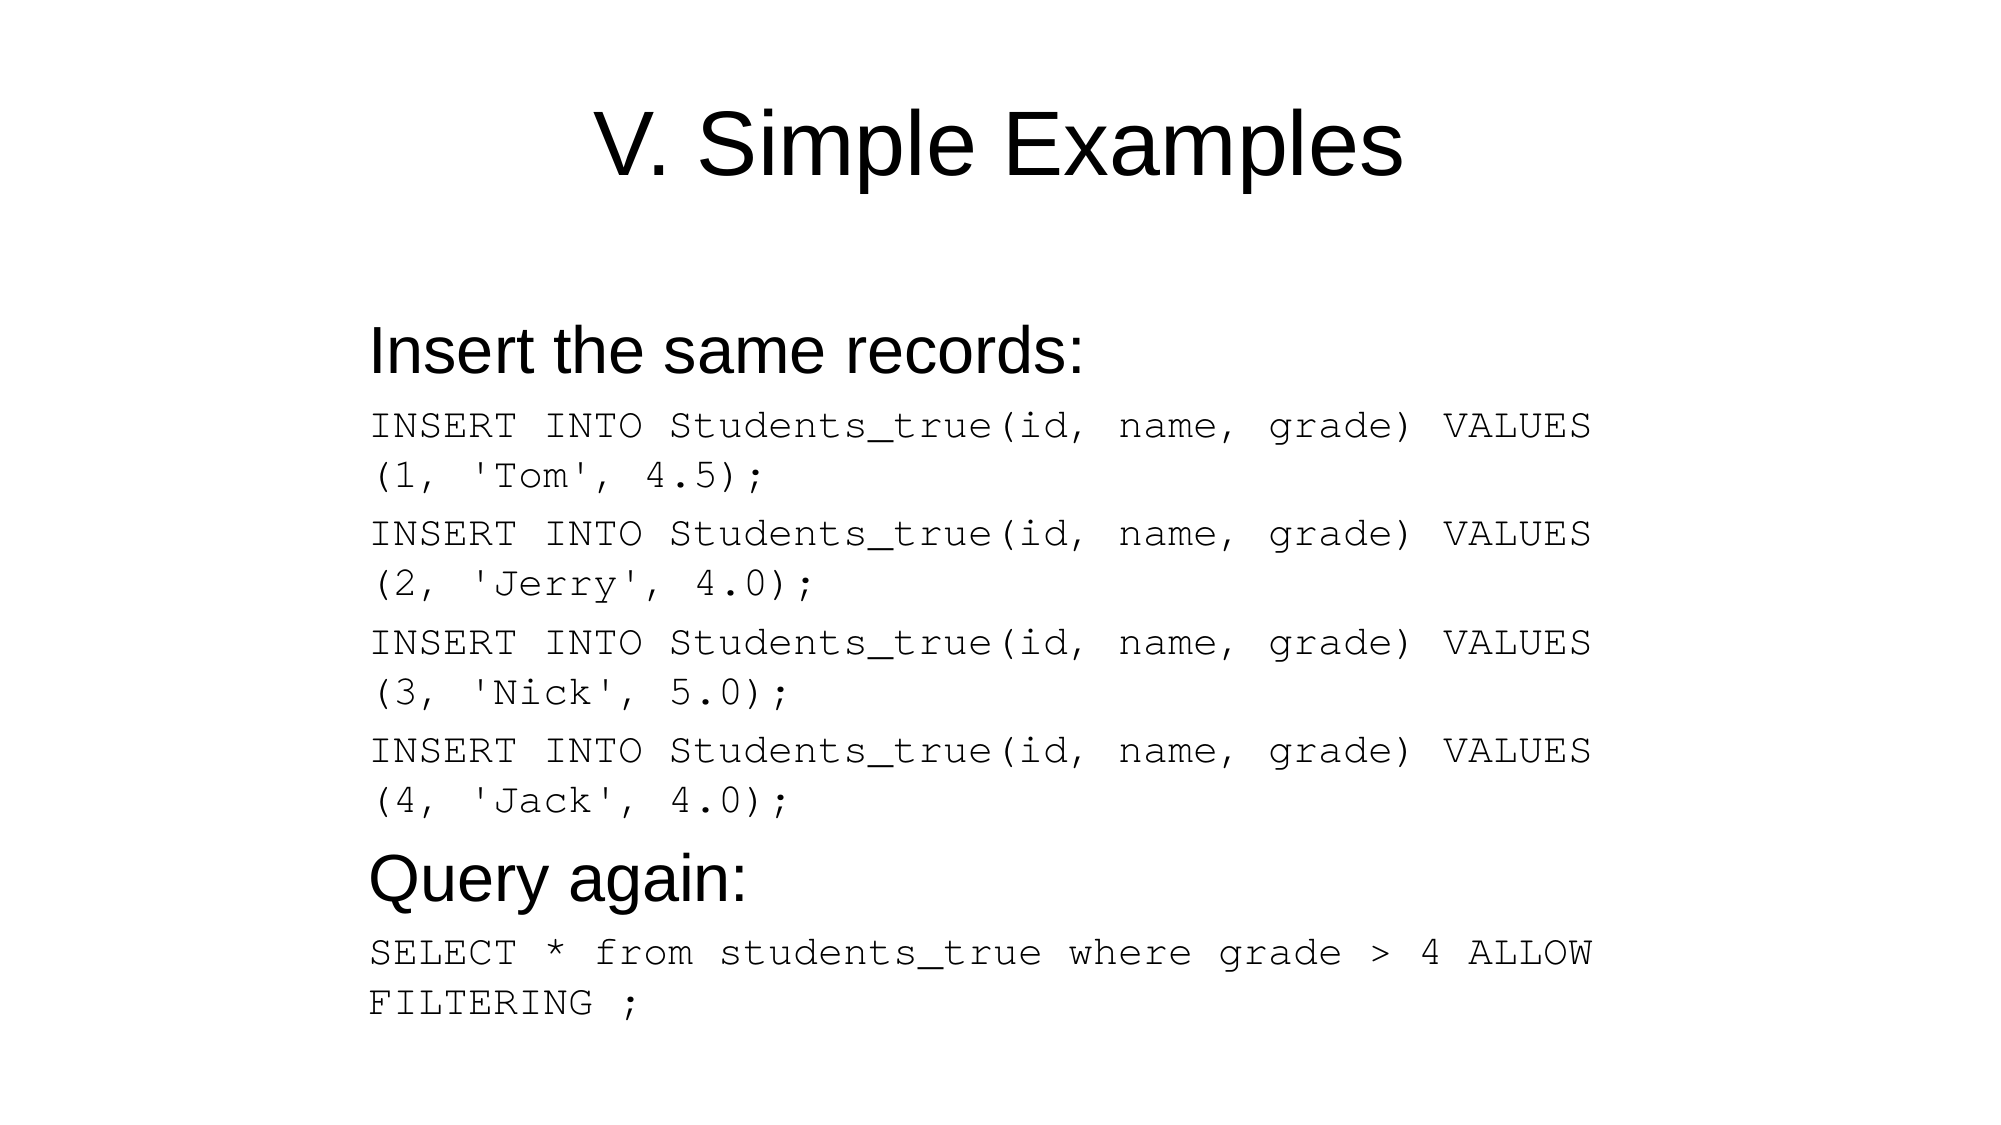

# V. Simple Examples
Insert the same records:
INSERT INTO Students_true(id, name, grade) VALUES (1, 'Tom', 4.5);
INSERT INTO Students_true(id, name, grade) VALUES (2, 'Jerry', 4.0);
INSERT INTO Students_true(id, name, grade) VALUES (3, 'Nick', 5.0);
INSERT INTO Students_true(id, name, grade) VALUES (4, 'Jack', 4.0);
Query again:
SELECT * from students_true where grade > 4 ALLOW FILTERING ;